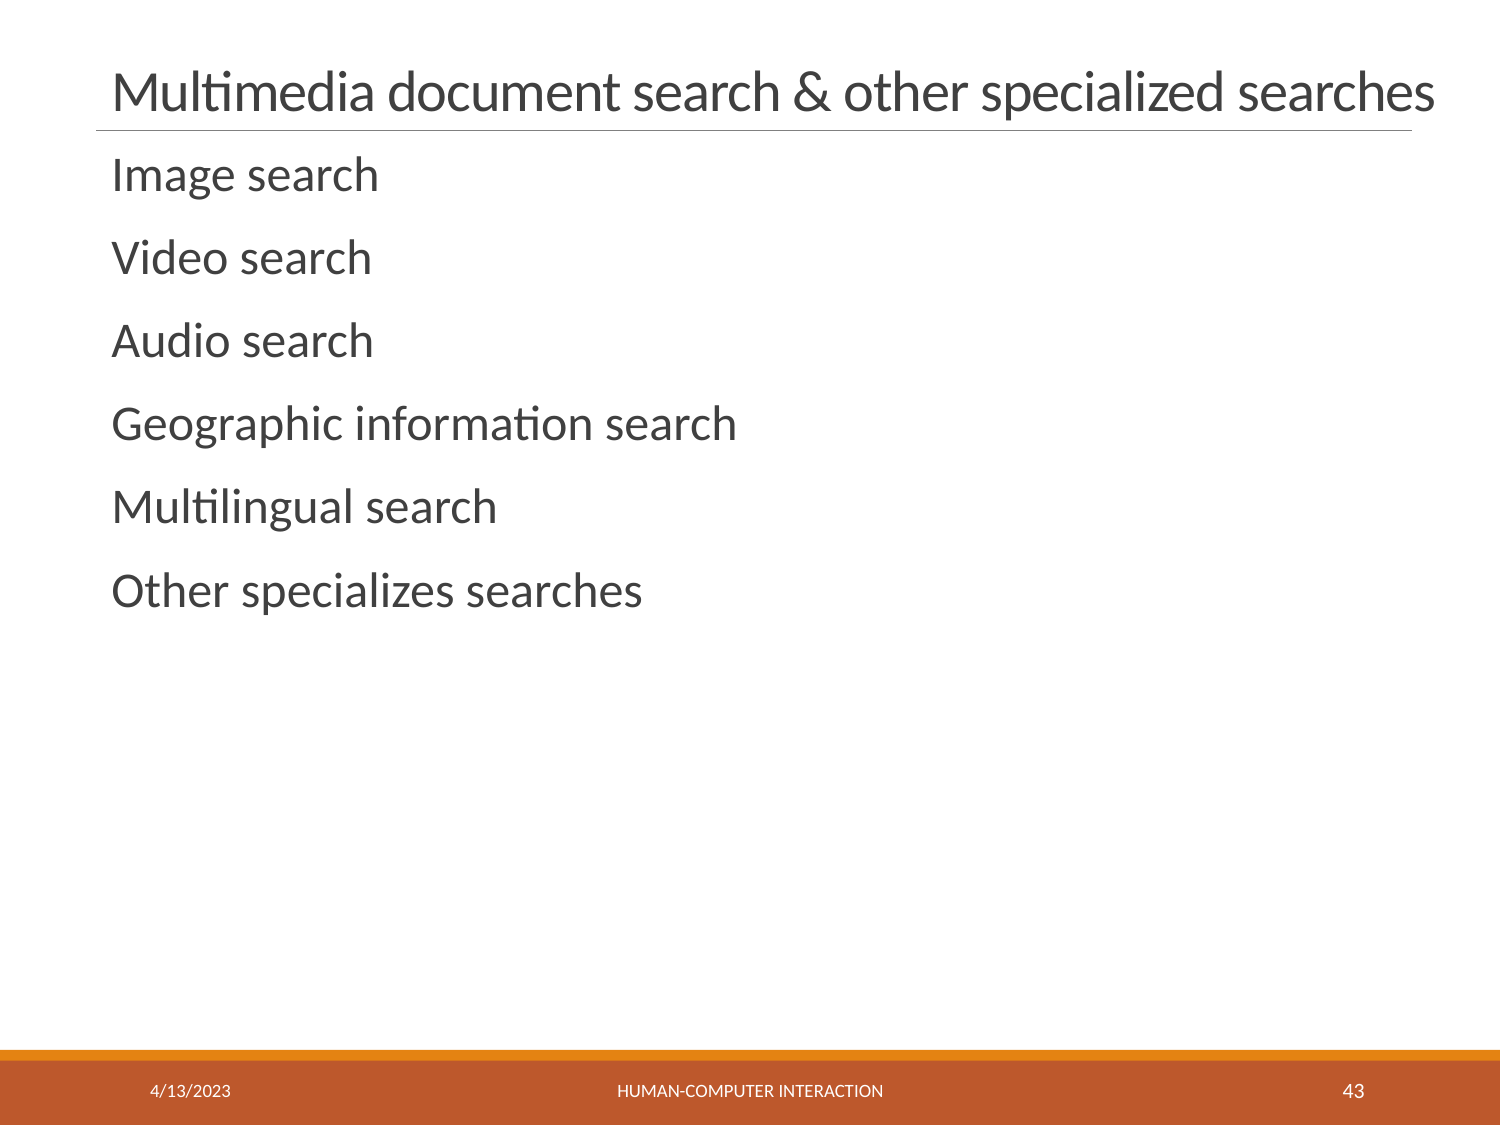

# Multimedia document search & other specialized searches
Image search
Video search
Audio search
Geographic information search
Multilingual search
Other specializes searches

4/13/2023
Human-computer interaction
43